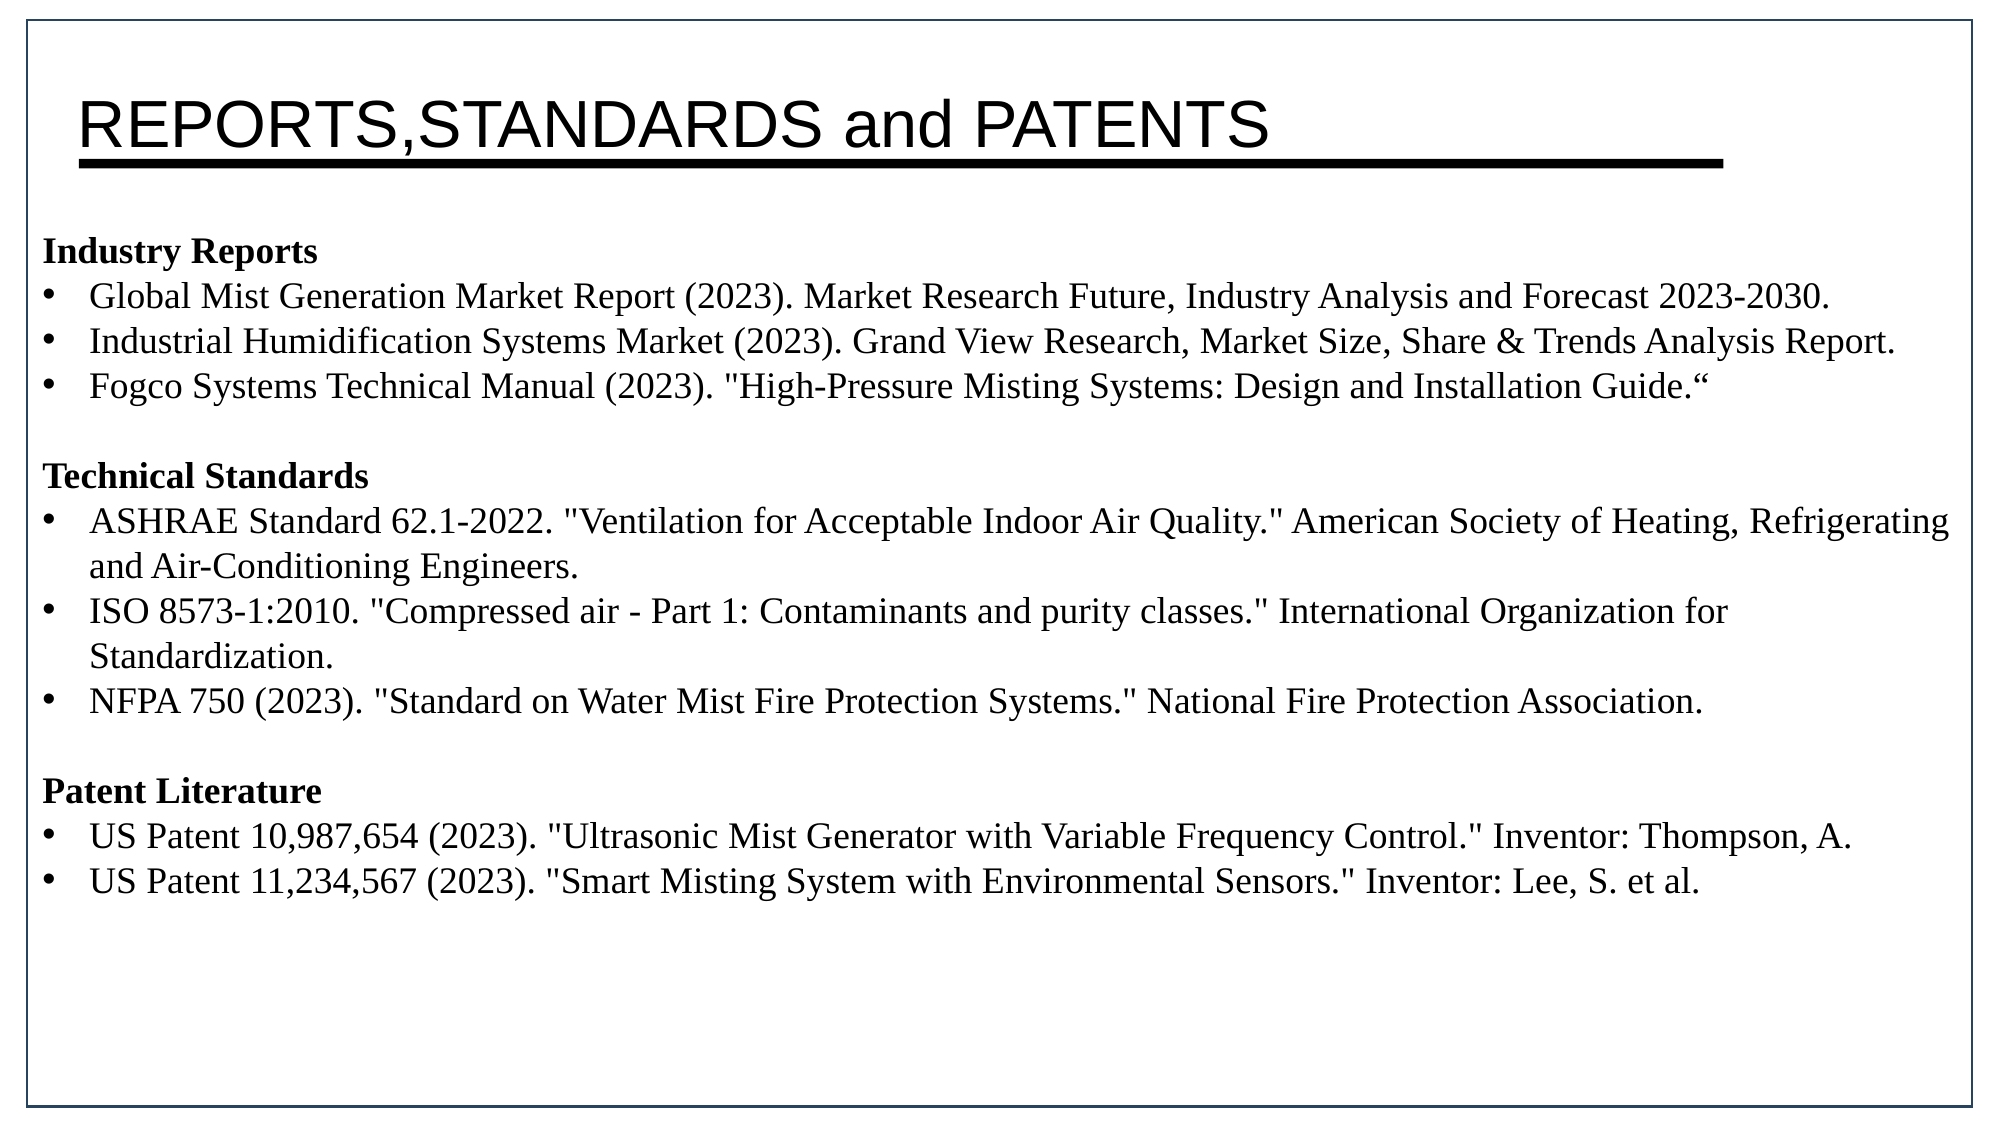

Industry Reports
Global Mist Generation Market Report (2023). Market Research Future, Industry Analysis and Forecast 2023-2030.
Industrial Humidification Systems Market (2023). Grand View Research, Market Size, Share & Trends Analysis Report.
Fogco Systems Technical Manual (2023). "High-Pressure Misting Systems: Design and Installation Guide.“

Technical Standards
ASHRAE Standard 62.1-2022. "Ventilation for Acceptable Indoor Air Quality." American Society of Heating, Refrigerating and Air-Conditioning Engineers.
ISO 8573-1:2010. "Compressed air - Part 1: Contaminants and purity classes." International Organization for Standardization.
NFPA 750 (2023). "Standard on Water Mist Fire Protection Systems." National Fire Protection Association.

Patent Literature
US Patent 10,987,654 (2023). "Ultrasonic Mist Generator with Variable Frequency Control." Inventor: Thompson, A.
US Patent 11,234,567 (2023). "Smart Misting System with Environmental Sensors." Inventor: Lee, S. et al.
# REPORTS,STANDARDS and PATENTS

Center for Emerging Technology for Sustainable Development
24